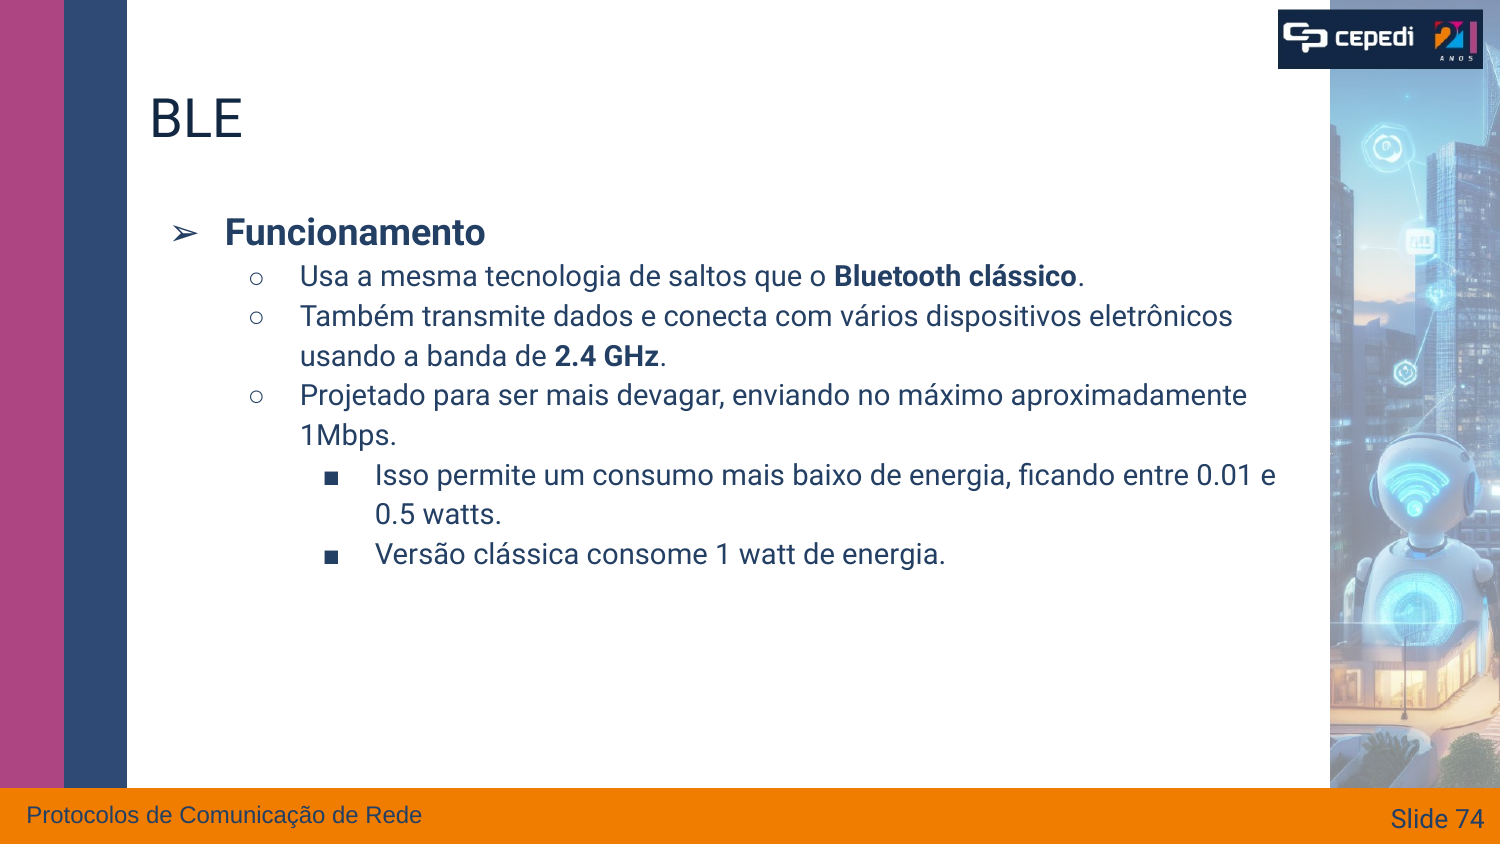

# BLE
Funcionamento
Usa a mesma tecnologia de saltos que o Bluetooth clássico.
Também transmite dados e conecta com vários dispositivos eletrônicos usando a banda de 2.4 GHz.
Projetado para ser mais devagar, enviando no máximo aproximadamente 1Mbps.
Isso permite um consumo mais baixo de energia, ficando entre 0.01 e 0.5 watts.
Versão clássica consome 1 watt de energia.
Protocolos de Comunicação de Rede
Slide 74